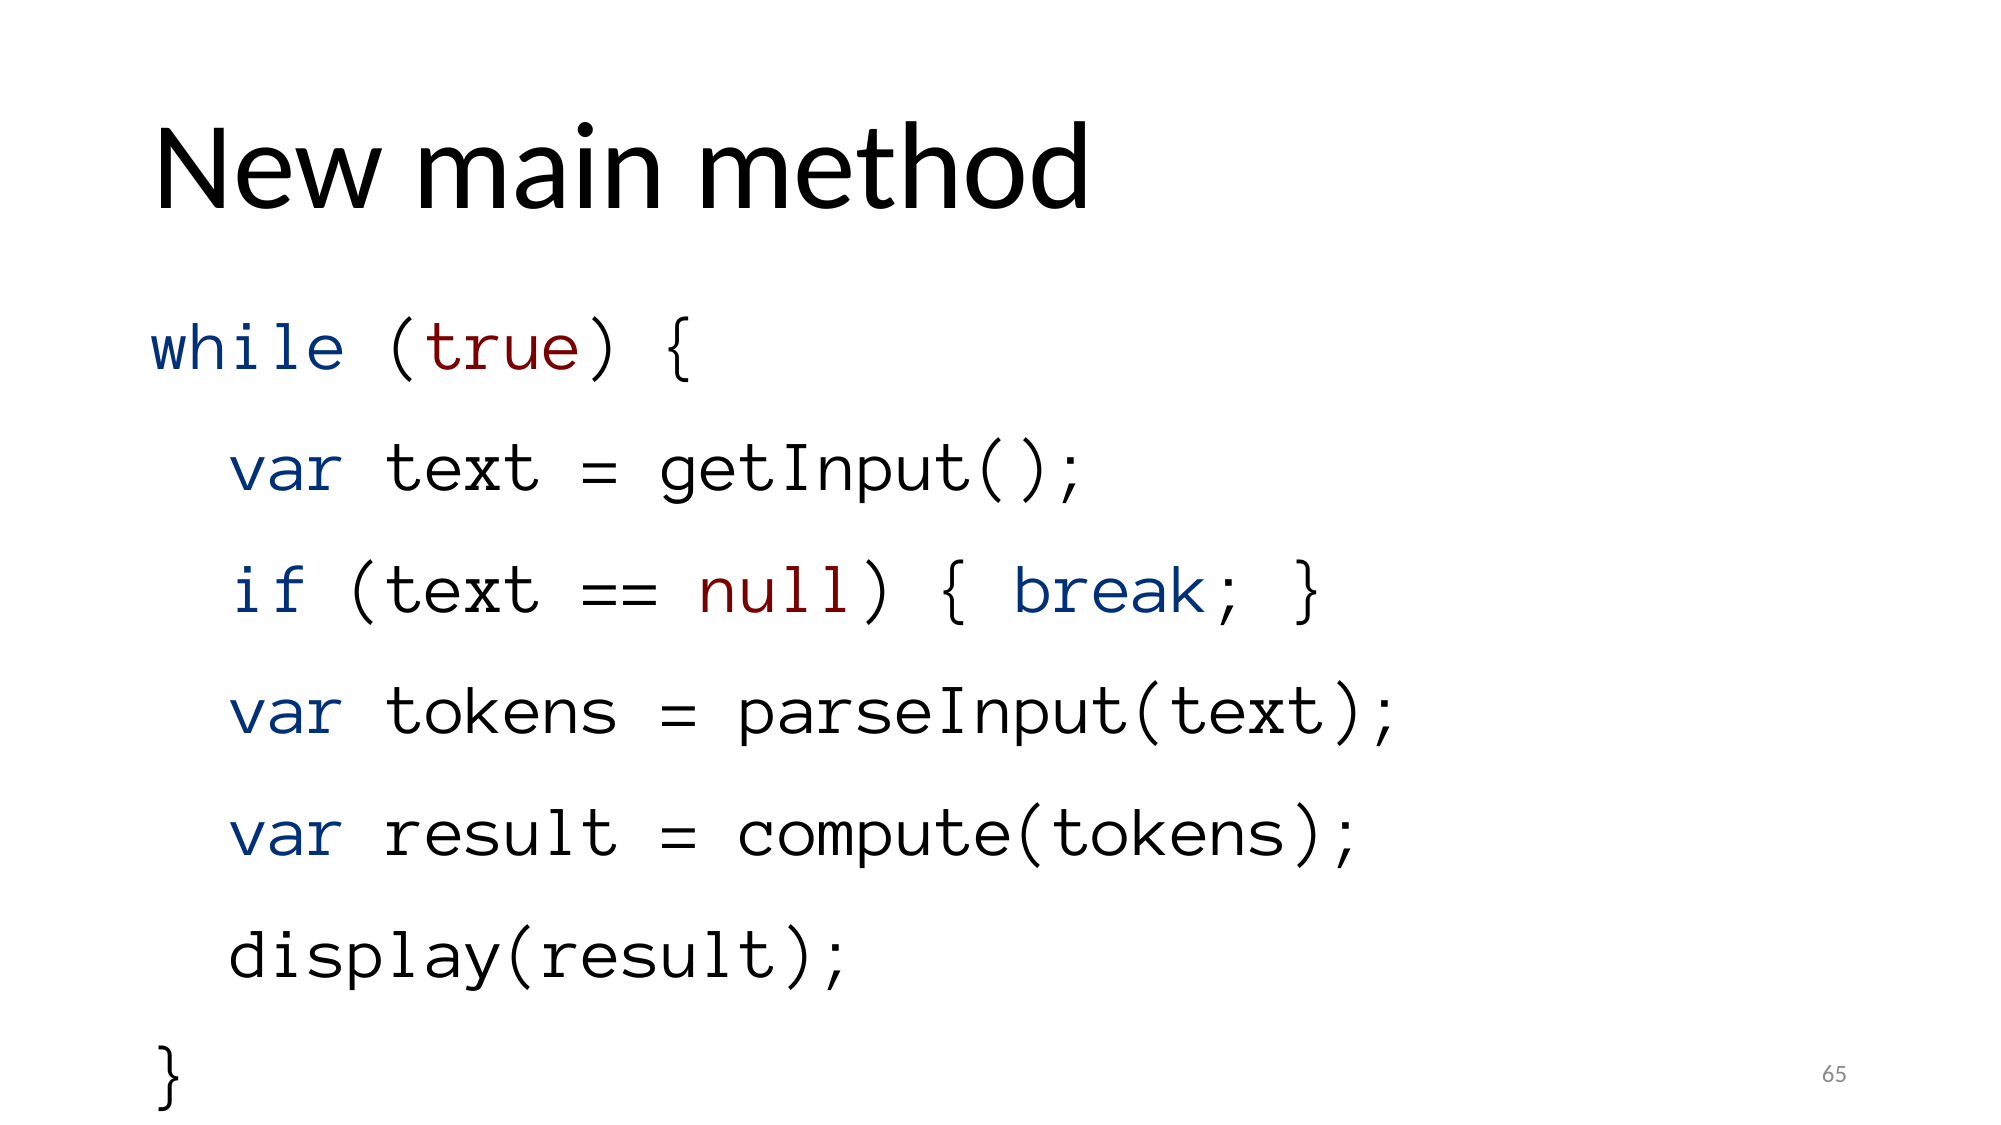

# New main method
while (true) {
  var text = getInput();
  if (text == null) { break; }
  var tokens = parseInput(text);
  var result = compute(tokens);
  display(result);
}
65